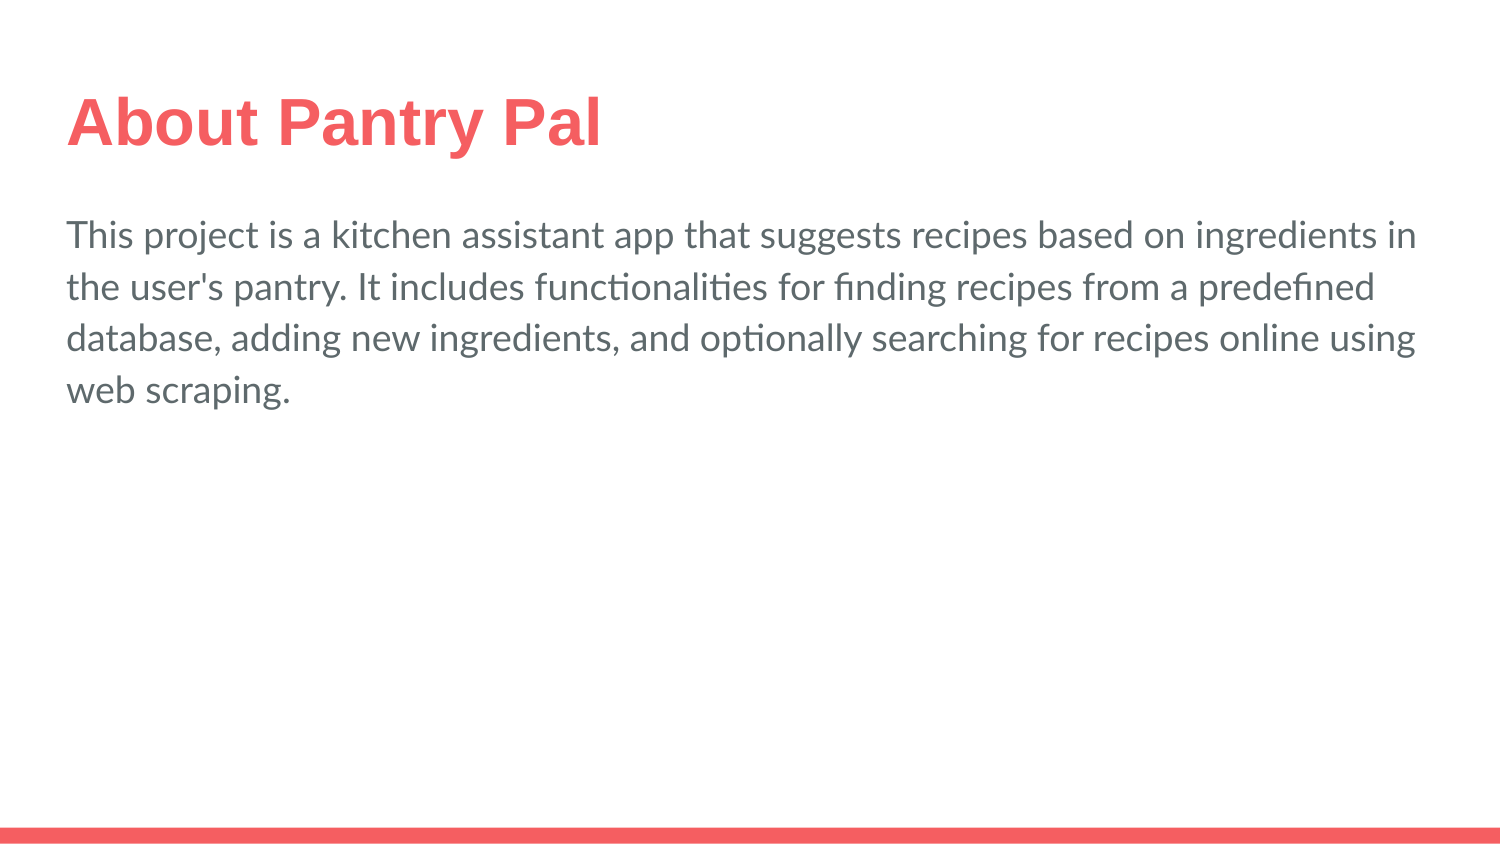

# About Pantry Pal
This project is a kitchen assistant app that suggests recipes based on ingredients in the user's pantry. It includes functionalities for finding recipes from a predefined database, adding new ingredients, and optionally searching for recipes online using web scraping.